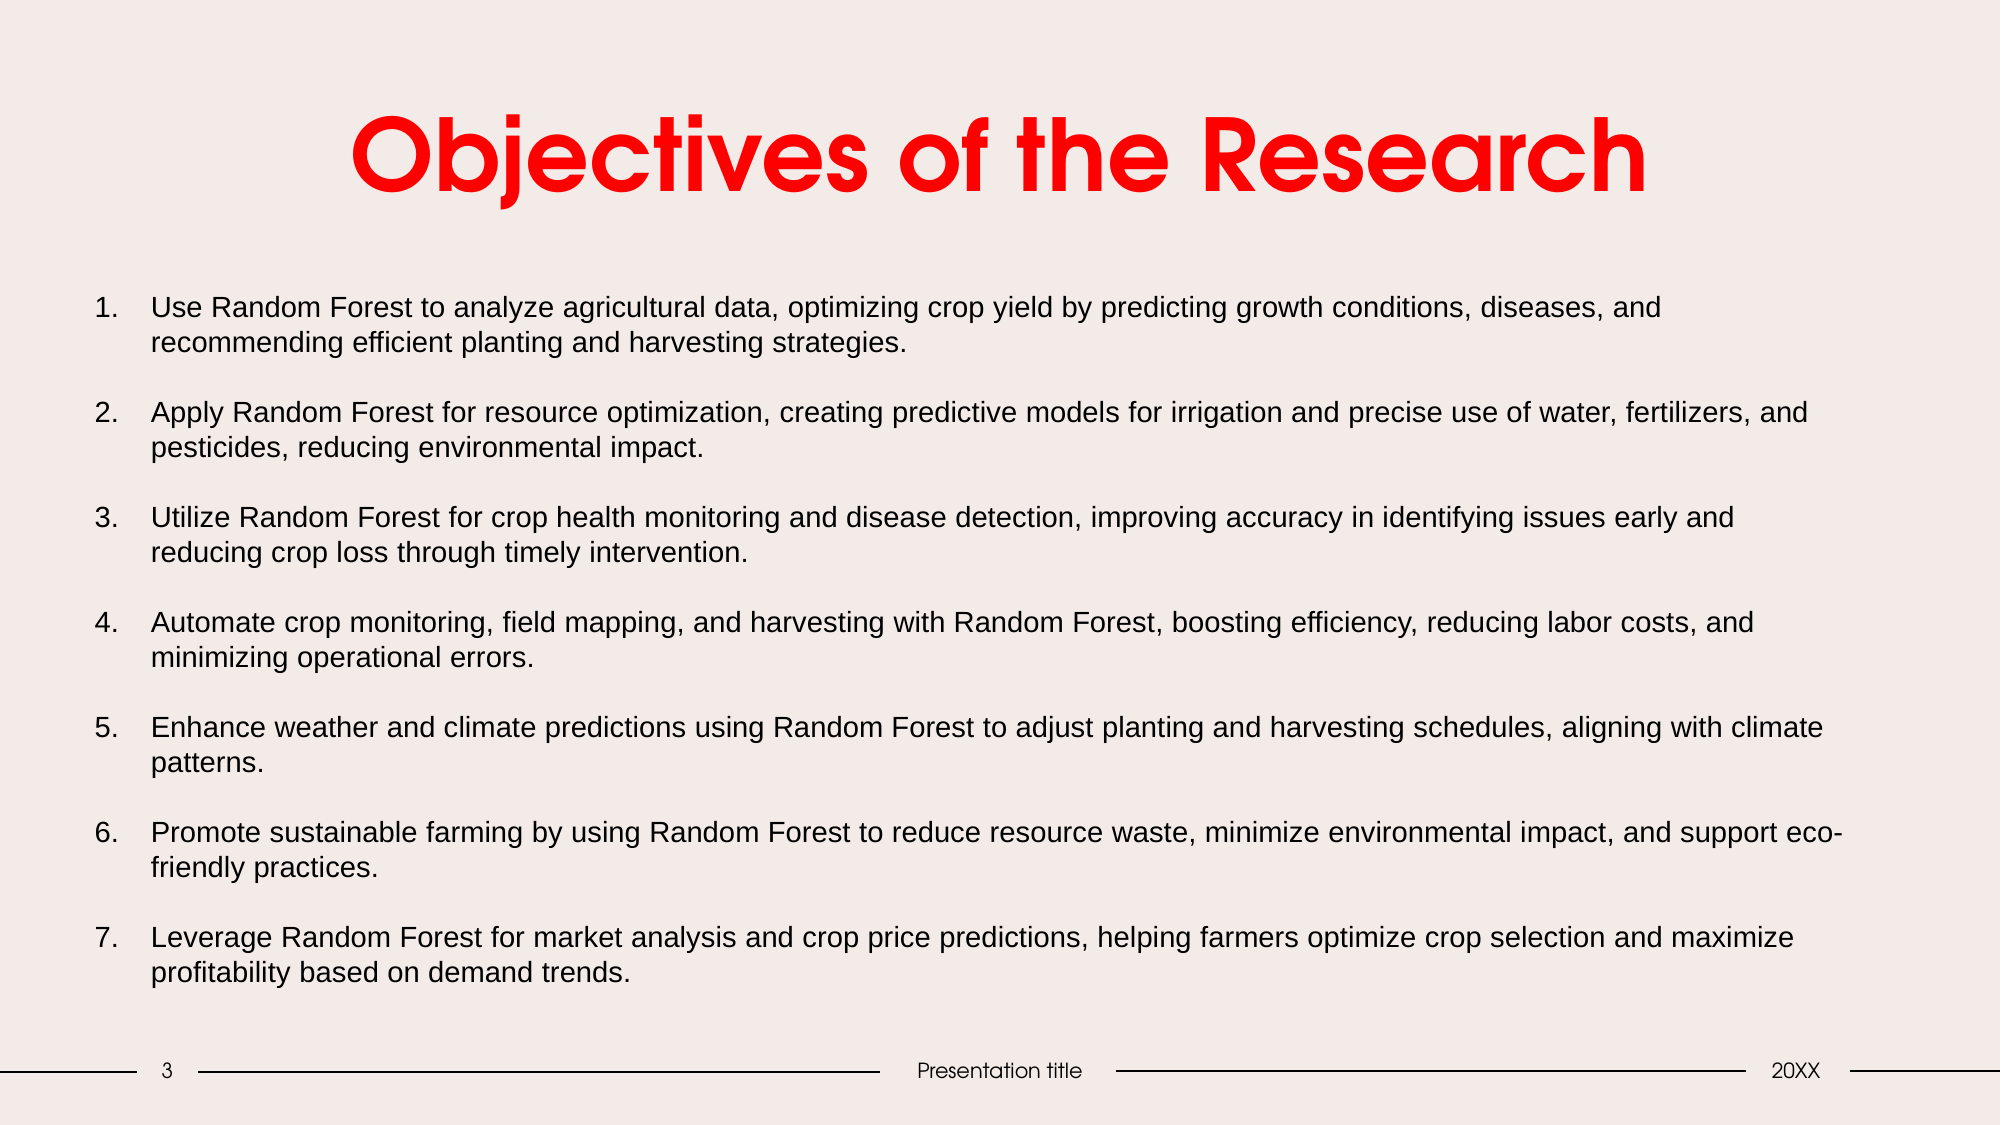

# Objectives of the Research
Use Random Forest to analyze agricultural data, optimizing crop yield by predicting growth conditions, diseases, and recommending efficient planting and harvesting strategies.

Apply Random Forest for resource optimization, creating predictive models for irrigation and precise use of water, fertilizers, and pesticides, reducing environmental impact.

Utilize Random Forest for crop health monitoring and disease detection, improving accuracy in identifying issues early and reducing crop loss through timely intervention.

Automate crop monitoring, field mapping, and harvesting with Random Forest, boosting efficiency, reducing labor costs, and minimizing operational errors.

Enhance weather and climate predictions using Random Forest to adjust planting and harvesting schedules, aligning with climate patterns.

Promote sustainable farming by using Random Forest to reduce resource waste, minimize environmental impact, and support eco-friendly practices.

Leverage Random Forest for market analysis and crop price predictions, helping farmers optimize crop selection and maximize profitability based on demand trends.
3
Presentation title
20XX